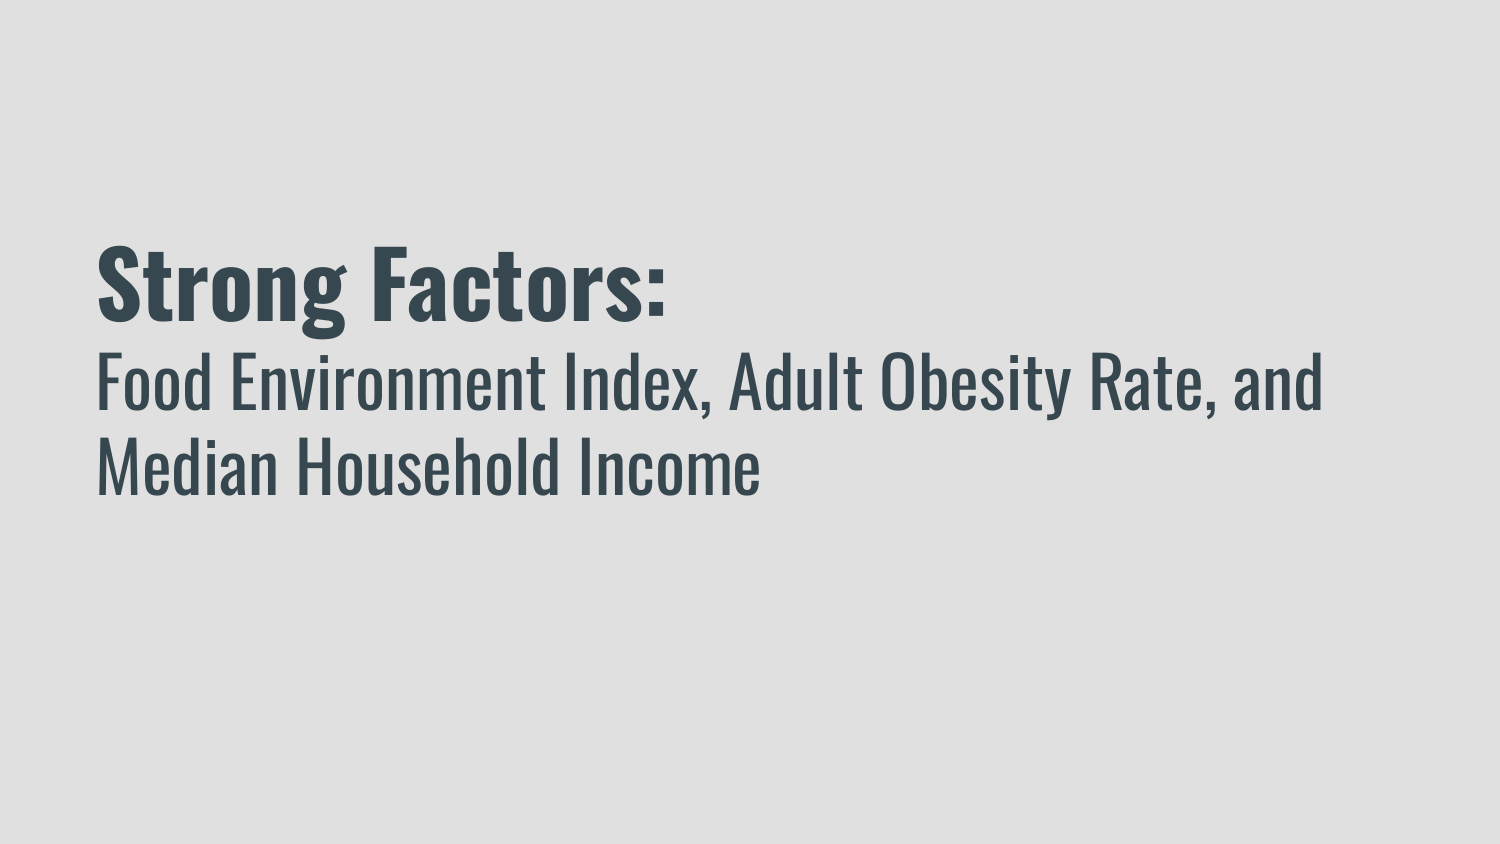

# Strong Factors:
Food Environment Index, Adult Obesity Rate, and Median Household Income